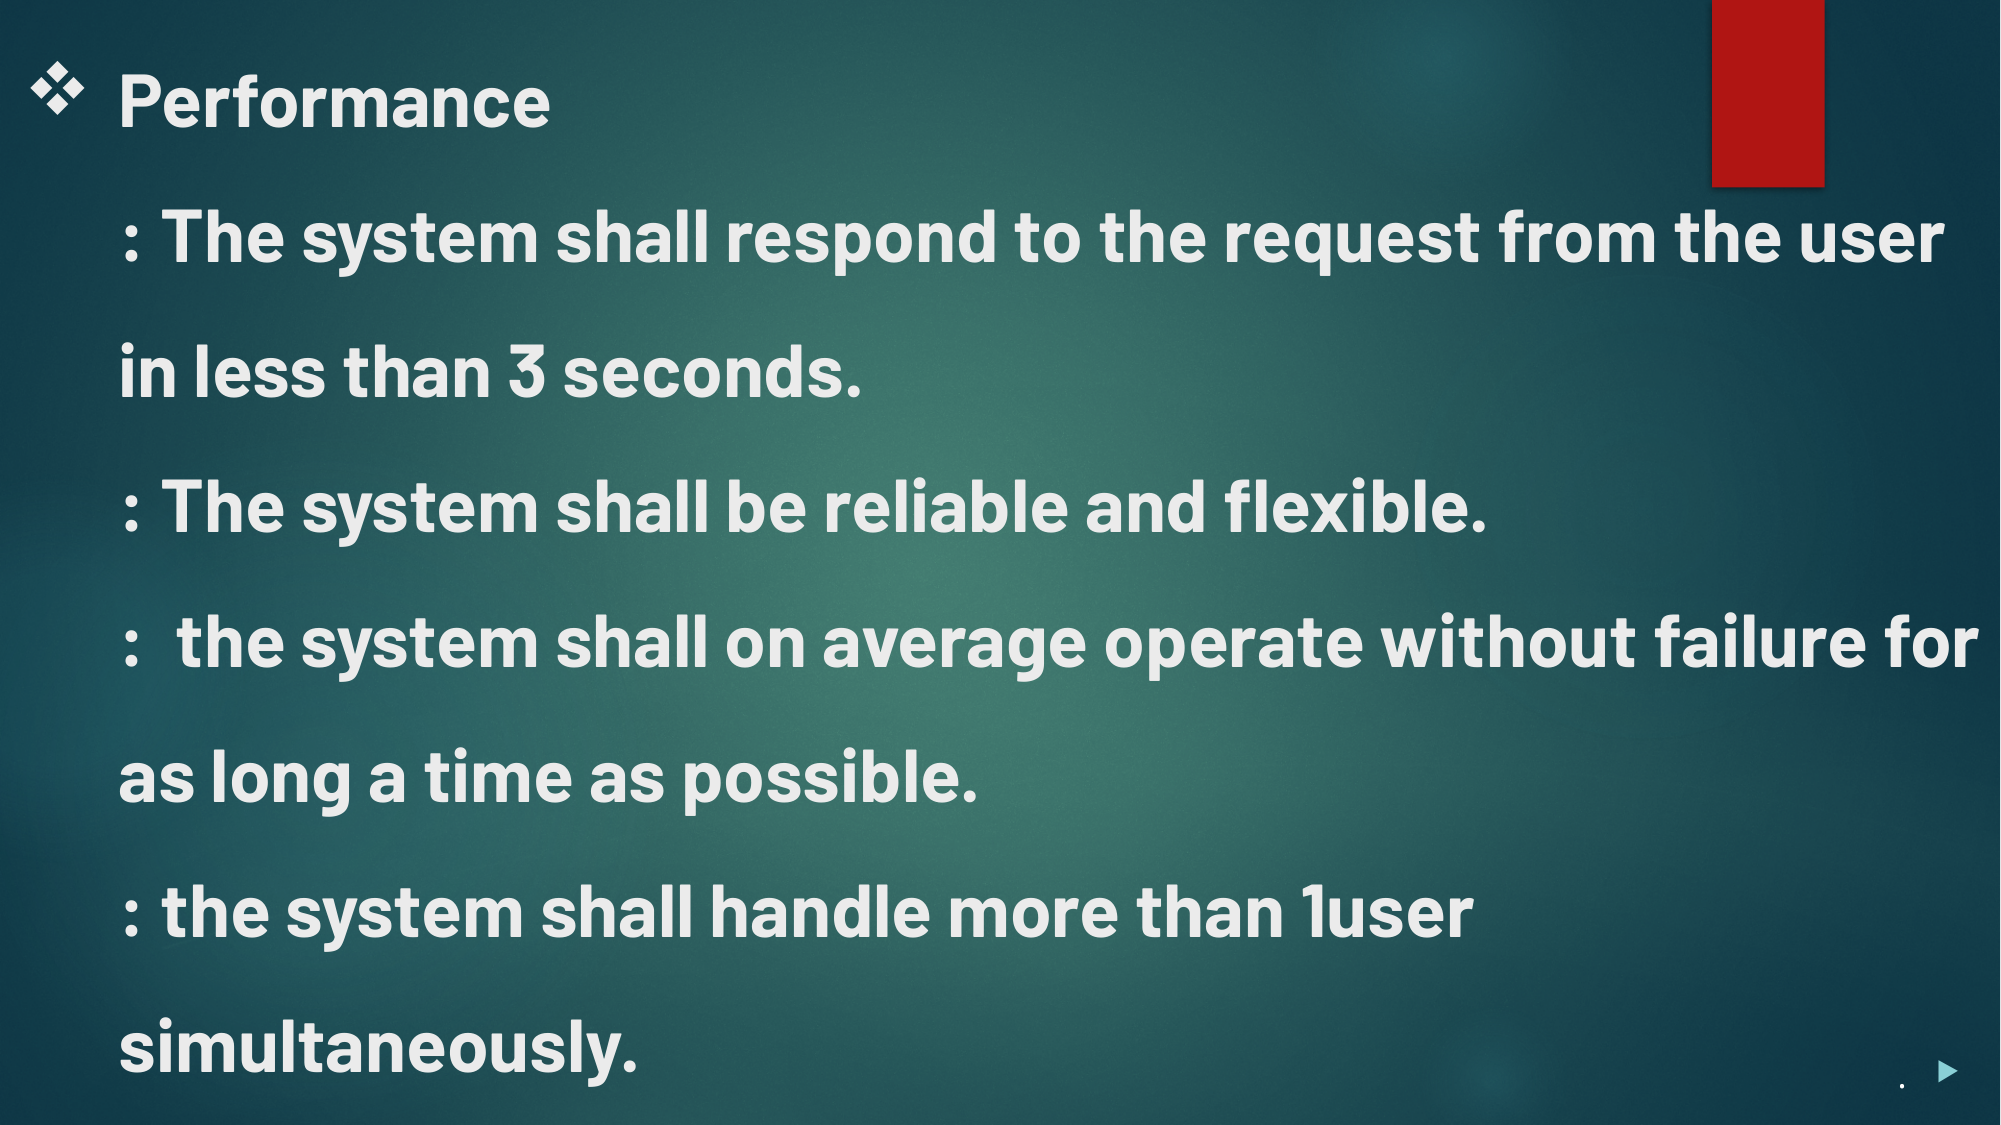

# Performance : The system shall respond to the request from the user in less than 3 seconds. : The system shall be reliable and flexible. :  the system shall on average operate without failure for as long a time as possible. : the system shall handle more than 1user simultaneously.
.